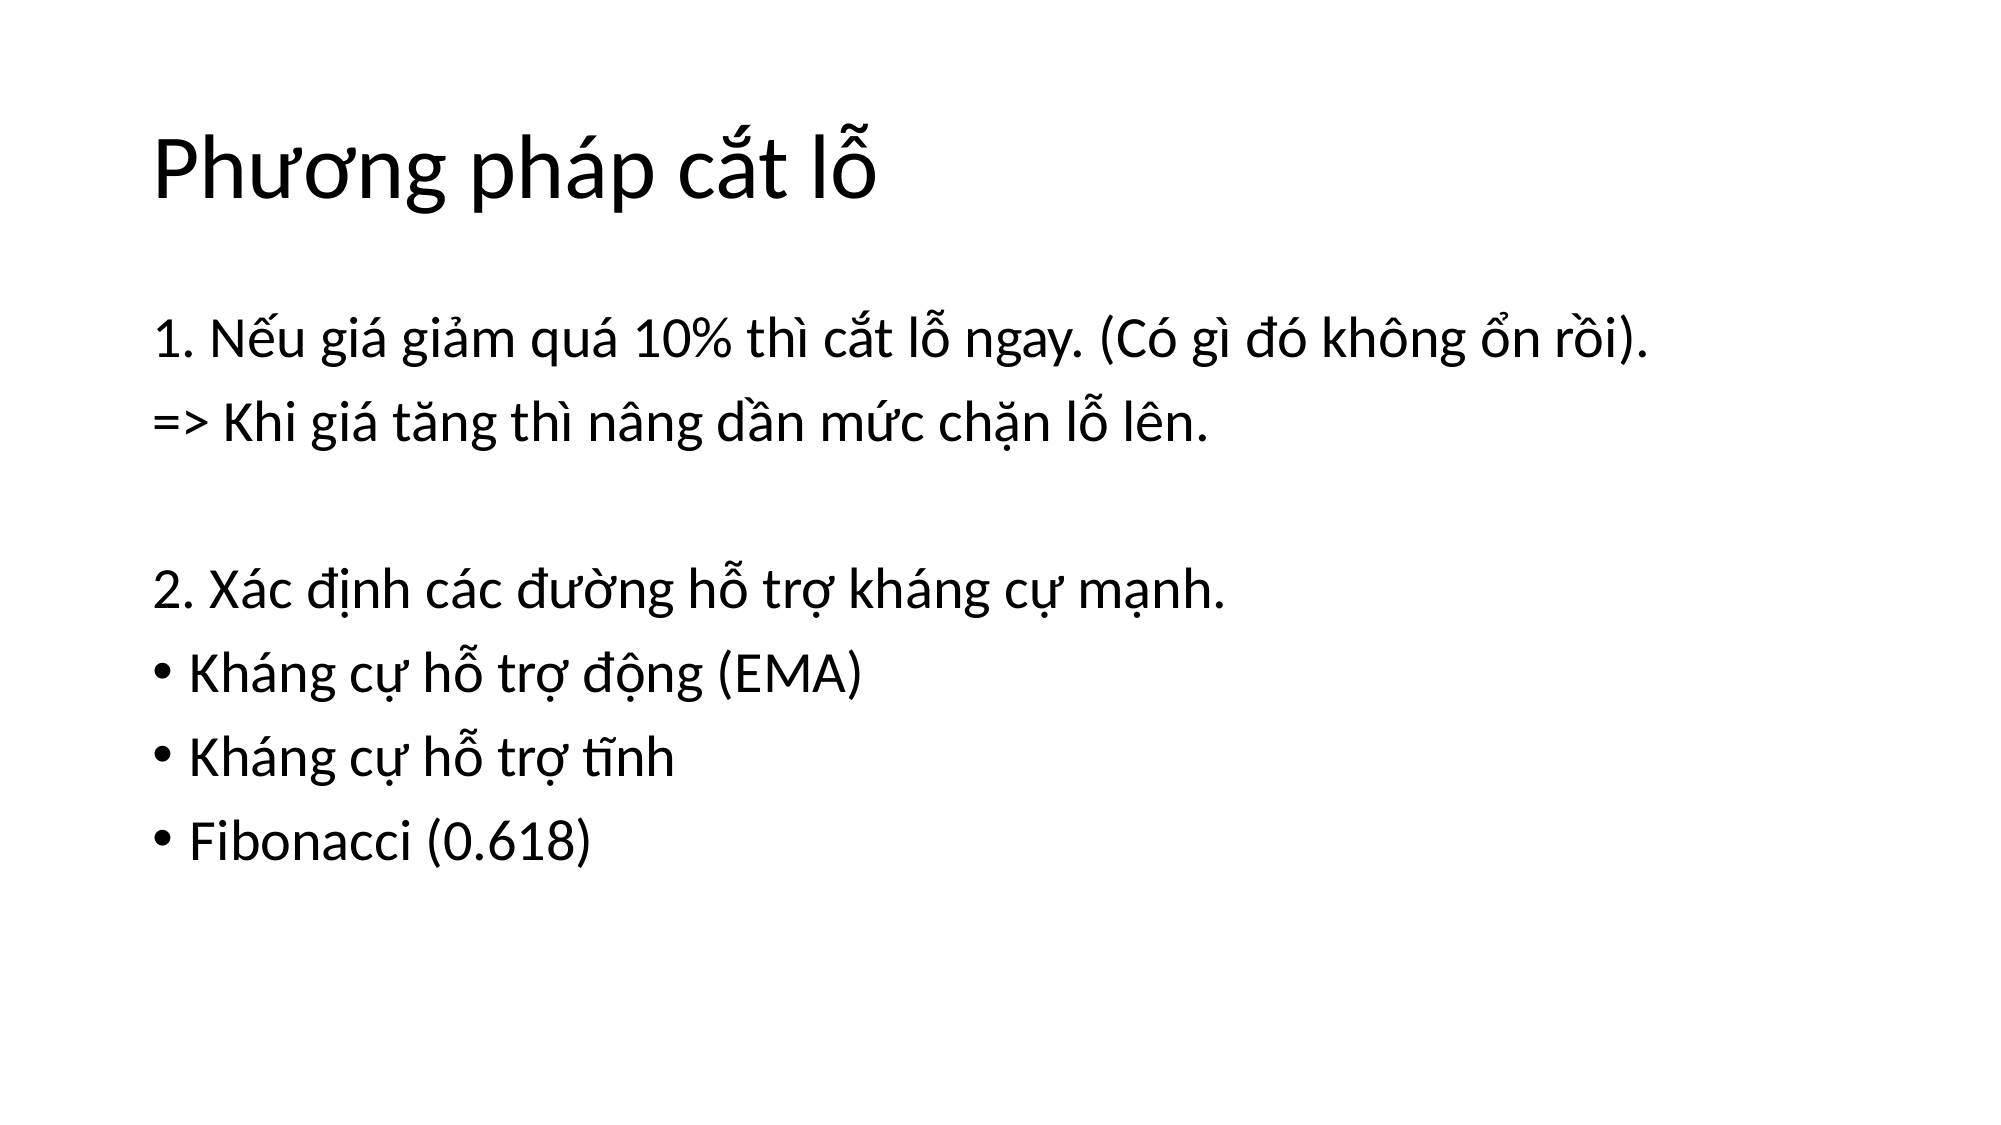

# Phương pháp cắt lỗ
1. Nếu giá giảm quá 10% thì cắt lỗ ngay. (Có gì đó không ổn rồi).
=> Khi giá tăng thì nâng dần mức chặn lỗ lên.

2. Xác định các đường hỗ trợ kháng cự mạnh.
Kháng cự hỗ trợ động (EMA)
Kháng cự hỗ trợ tĩnh
Fibonacci (0.618)